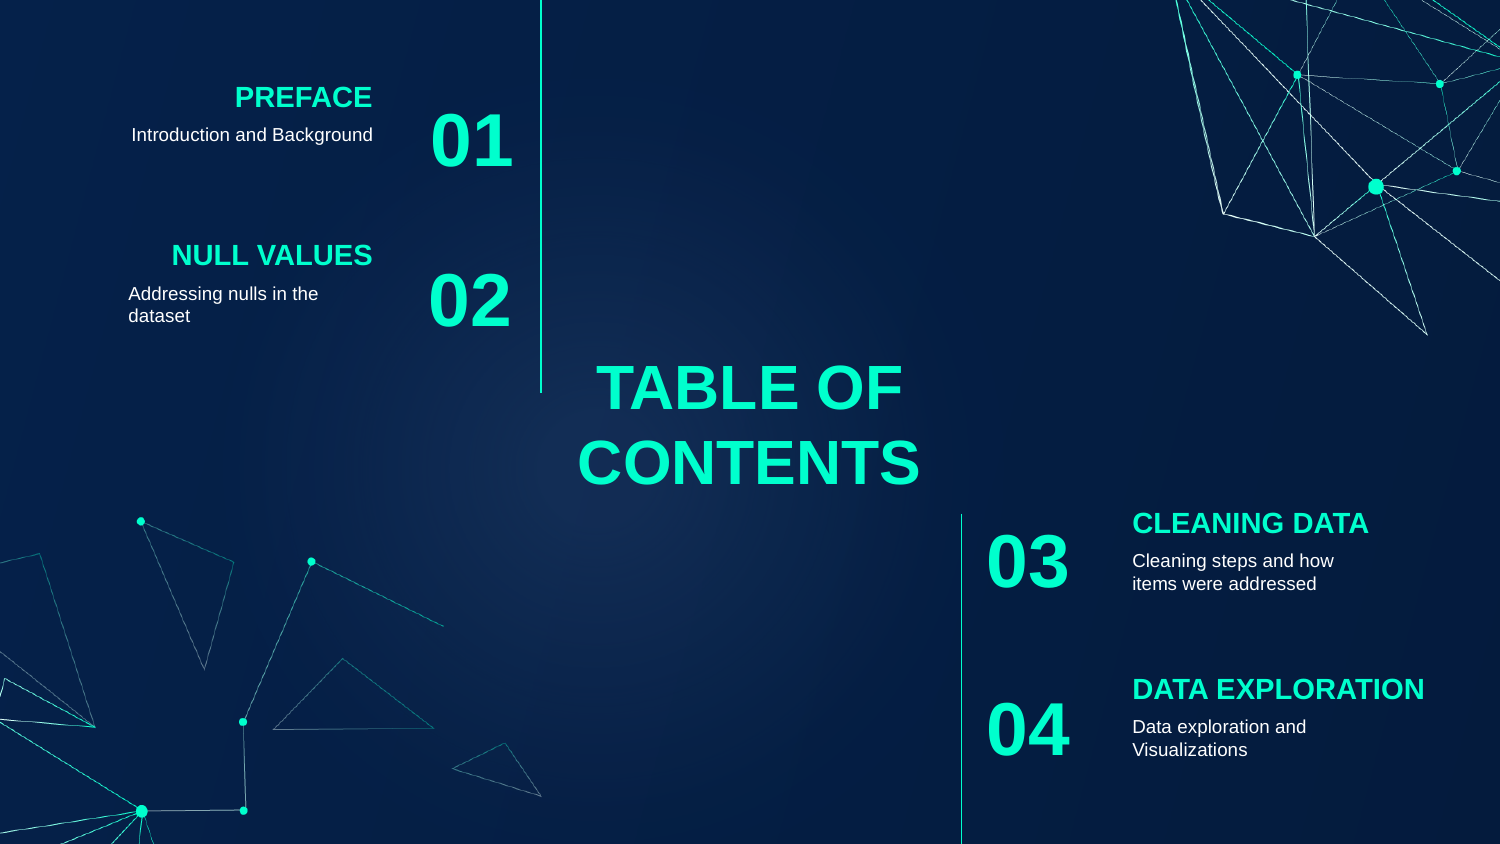

PREFACE
01
Introduction and Background
NULL VALUES
02
Addressing nulls in the dataset
# TABLE OF CONTENTS
CLEANING DATA
03
Cleaning steps and how items were addressed

DATA EXPLORATION
04
Data exploration and Visualizations